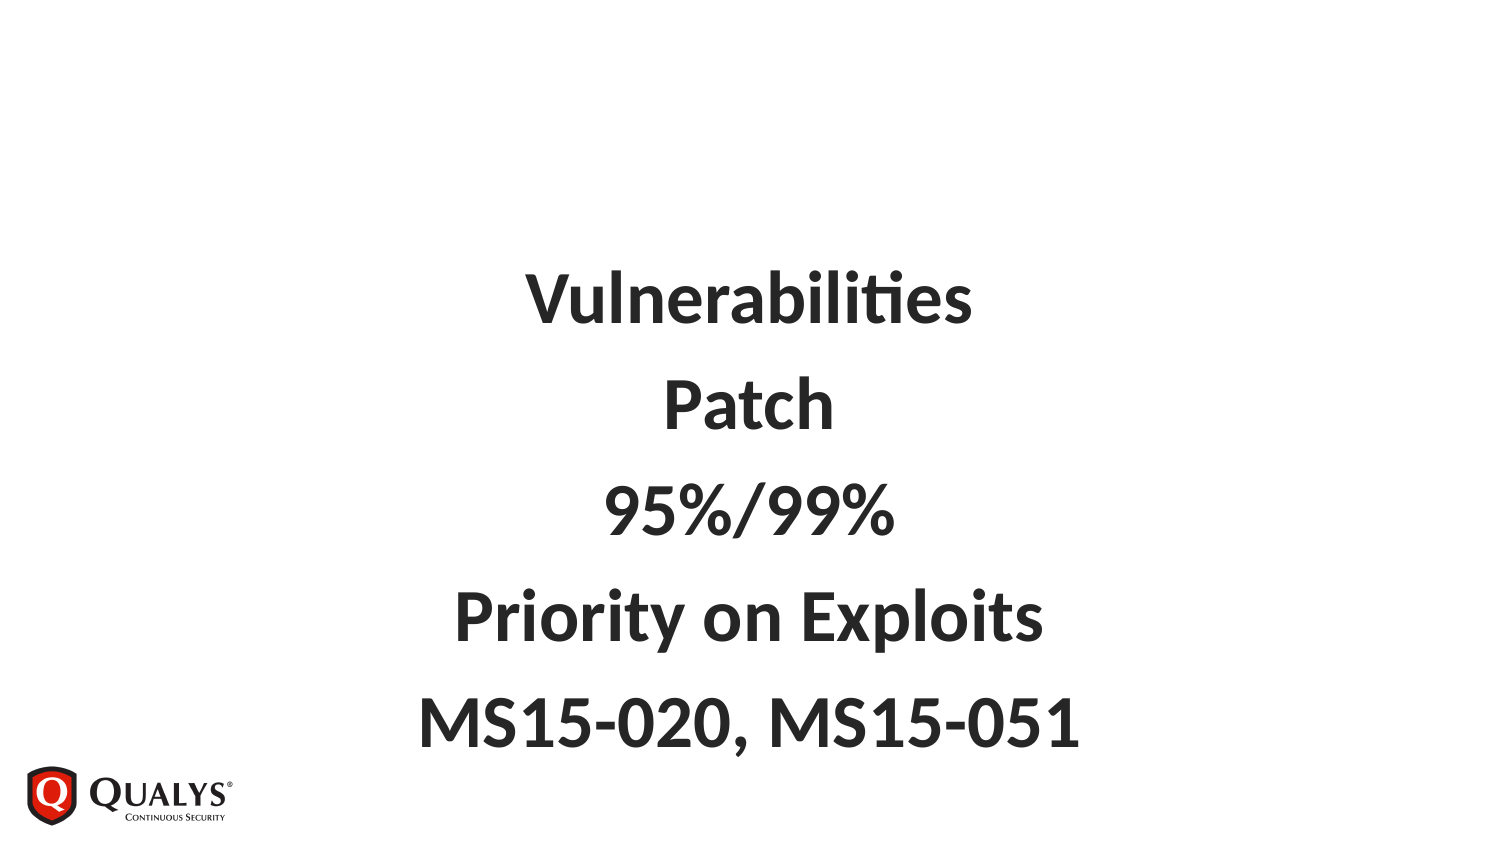

#
Vulnerabilities
Patch
95%/99%
Priority on Exploits
MS15-020, MS15-051